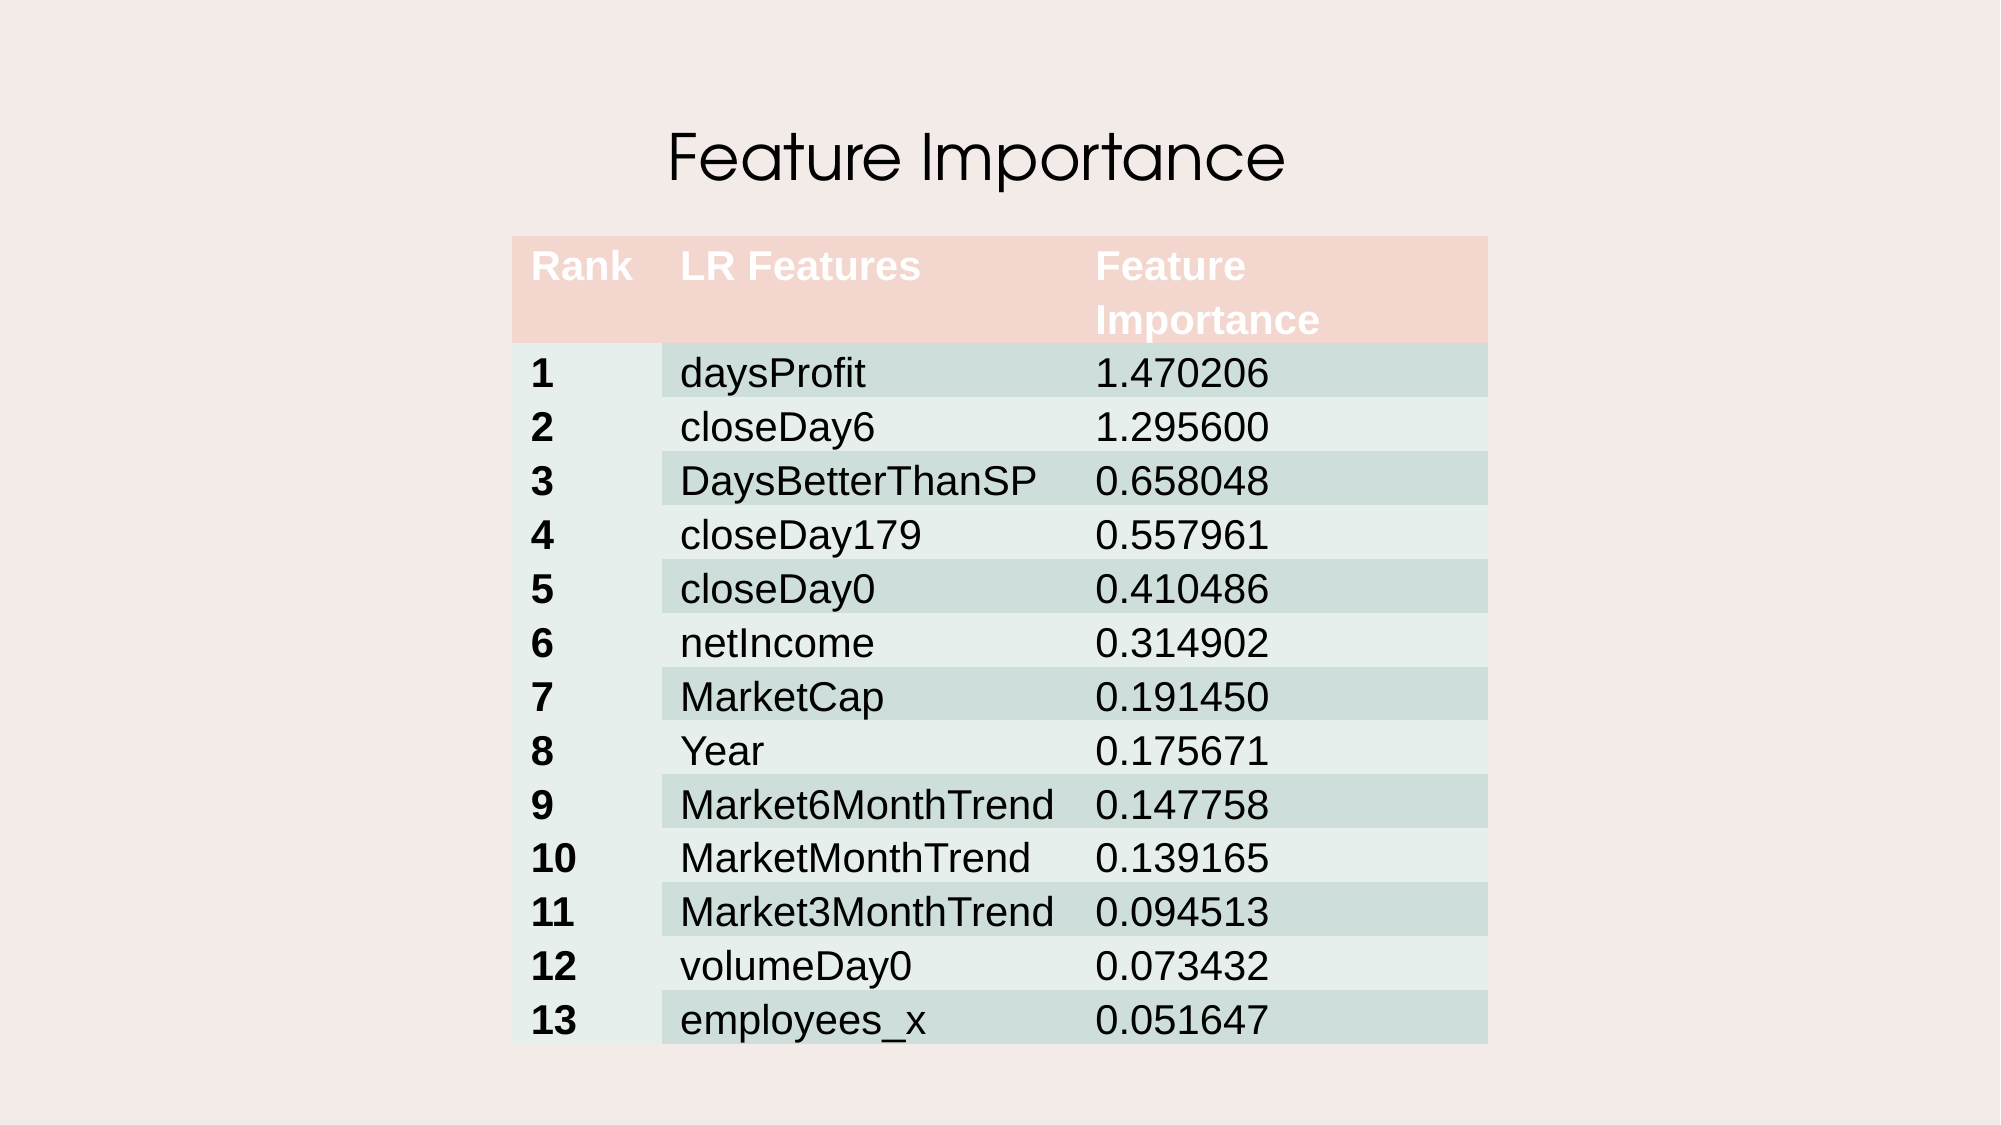

# Feature Importance
| Rank | LR Features | Feature Importance |
| --- | --- | --- |
| 1 | daysProfit | 1.470206 |
| 2 | closeDay6 | 1.295600 |
| 3 | DaysBetterThanSP | 0.658048 |
| 4 | closeDay179 | 0.557961 |
| 5 | closeDay0 | 0.410486 |
| 6 | netIncome | 0.314902 |
| 7 | MarketCap | 0.191450 |
| 8 | Year | 0.175671 |
| 9 | Market6MonthTrend | 0.147758 |
| 10 | MarketMonthTrend | 0.139165 |
| 11 | Market3MonthTrend | 0.094513 |
| 12 | volumeDay0 | 0.073432 |
| 13 | employees\_x | 0.051647 |